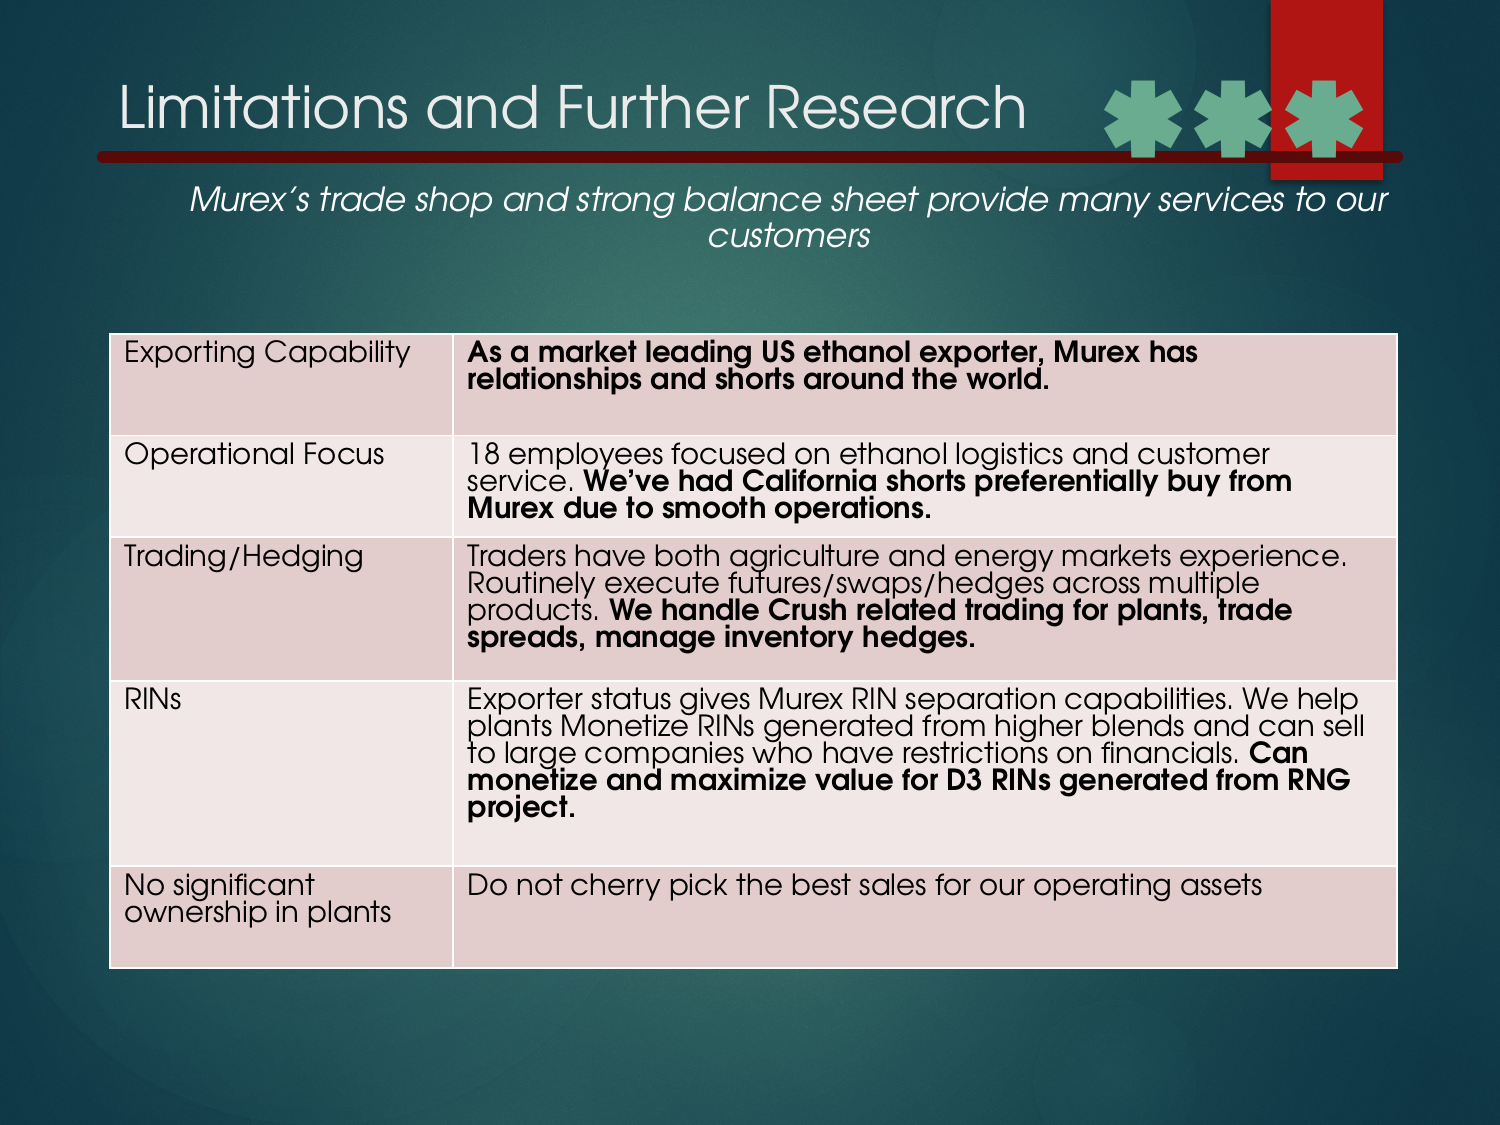

***
# Limitations and Further Research
Murex’s trade shop and strong balance sheet provide many services to our customers
| Exporting Capability | As a market leading US ethanol exporter, Murex has relationships and shorts around the world. |
| --- | --- |
| Operational Focus | 18 employees focused on ethanol logistics and customer service. We’ve had California shorts preferentially buy from Murex due to smooth operations. |
| Trading/Hedging | Traders have both agriculture and energy markets experience. Routinely execute futures/swaps/hedges across multiple products. We handle Crush related trading for plants, trade spreads, manage inventory hedges. |
| RINs | Exporter status gives Murex RIN separation capabilities. We help plants Monetize RINs generated from higher blends and can sell to large companies who have restrictions on financials. Can monetize and maximize value for D3 RINs generated from RNG project. |
| No significant ownership in plants | Do not cherry pick the best sales for our operating assets |